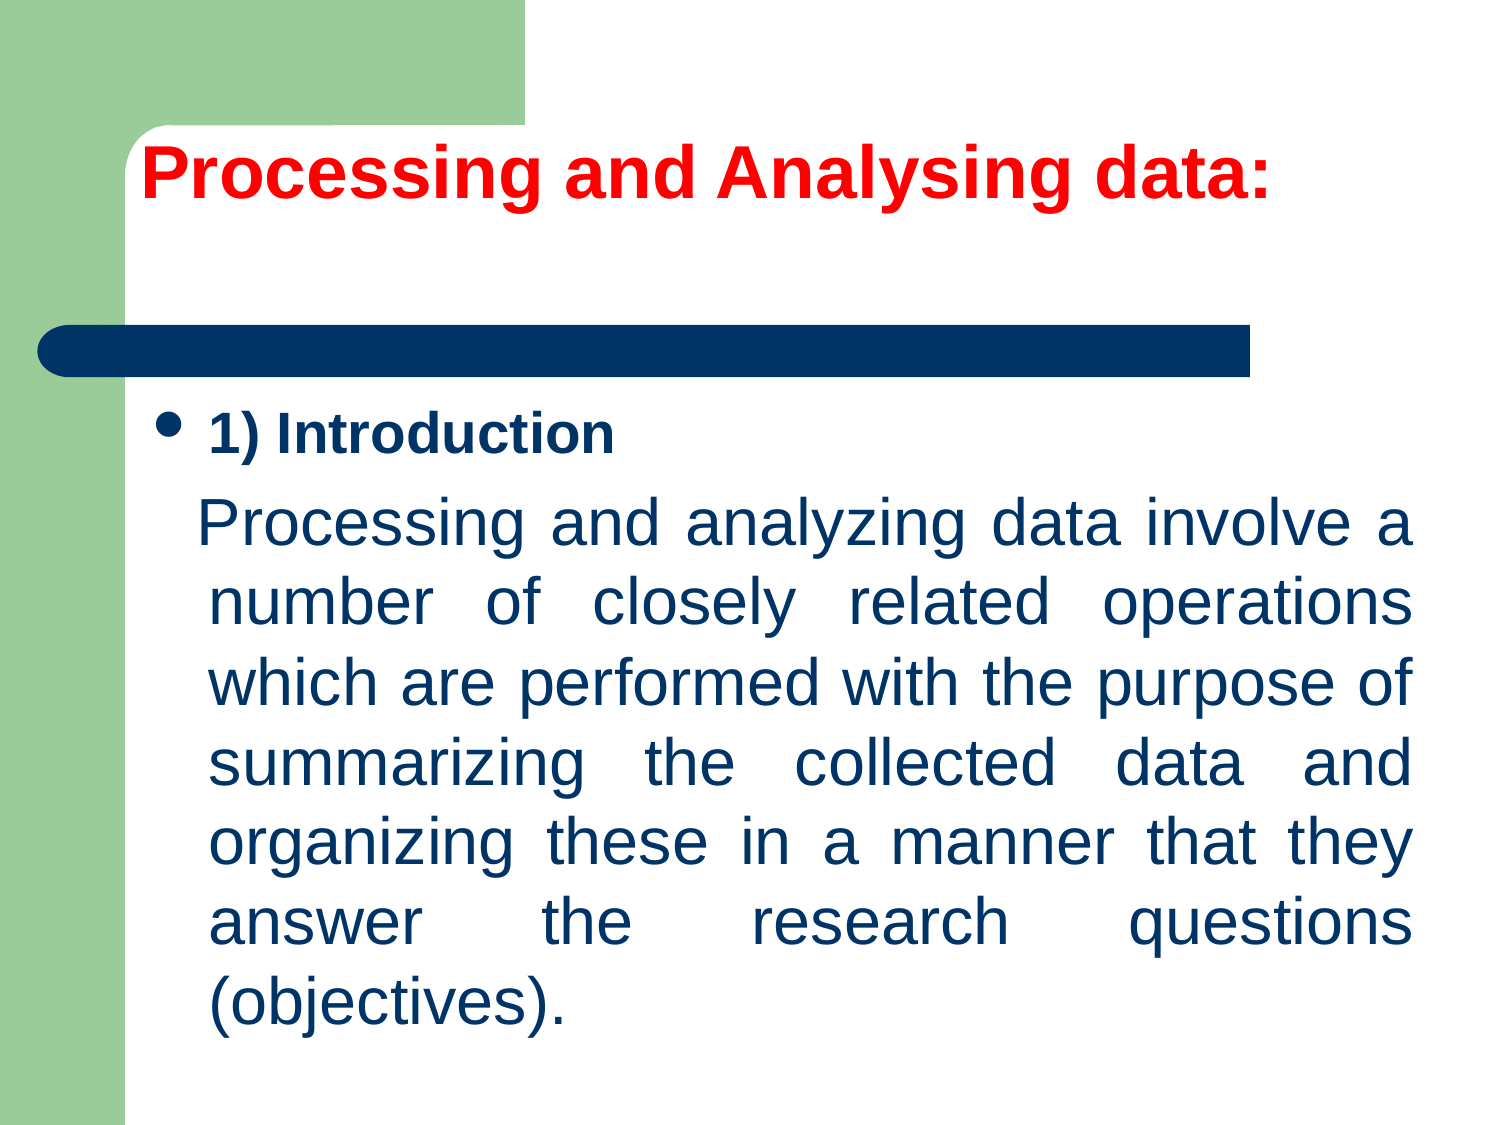

# Processing and Analysing data:
1) Introduction
  Processing and analyzing data involve a number of closely related operations which are performed with the purpose of summarizing the collected data and organizing these in a manner that they answer the research questions (objectives).